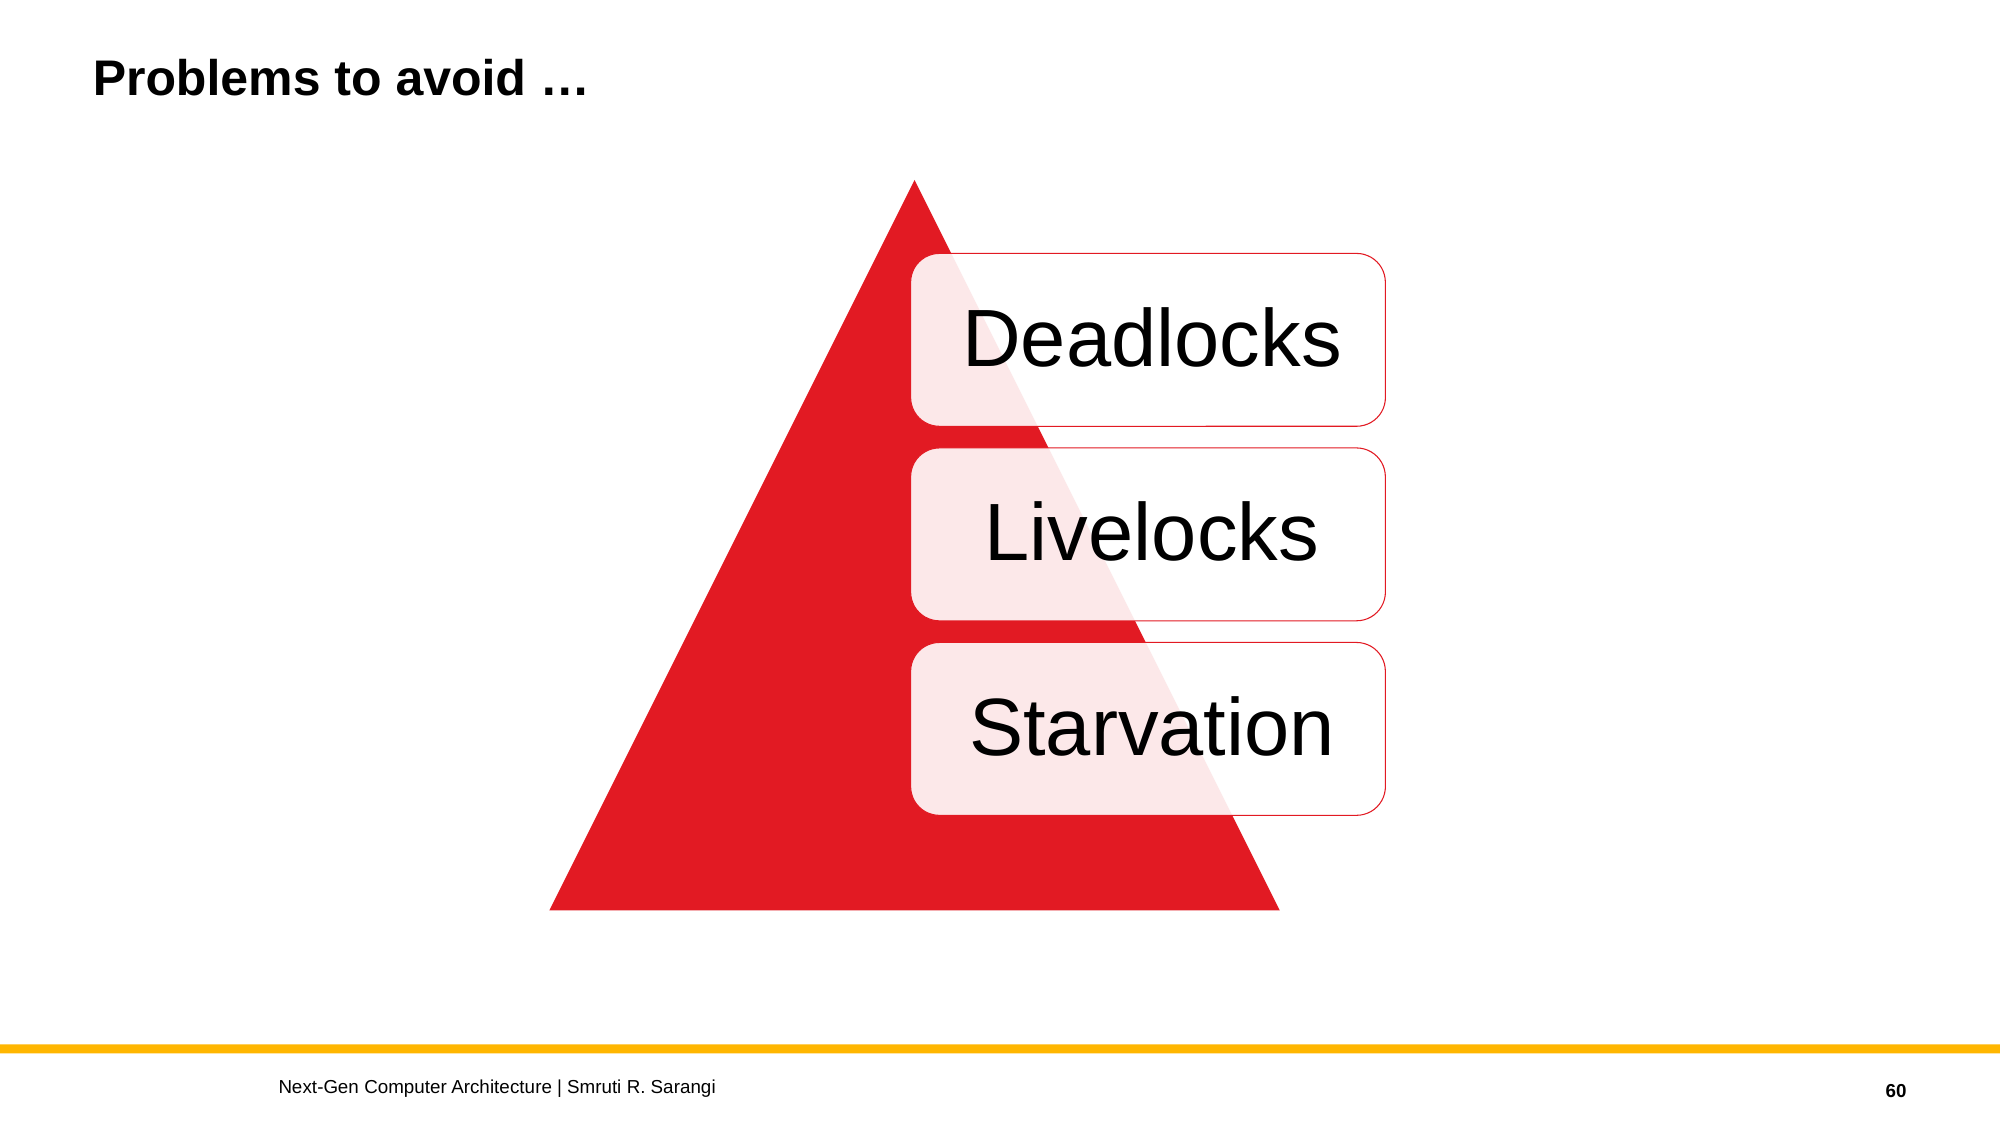

# Problems to avoid …
Deadlocks
Livelocks
Starvation
Next-Gen Computer Architecture | Smruti R. Sarangi
60